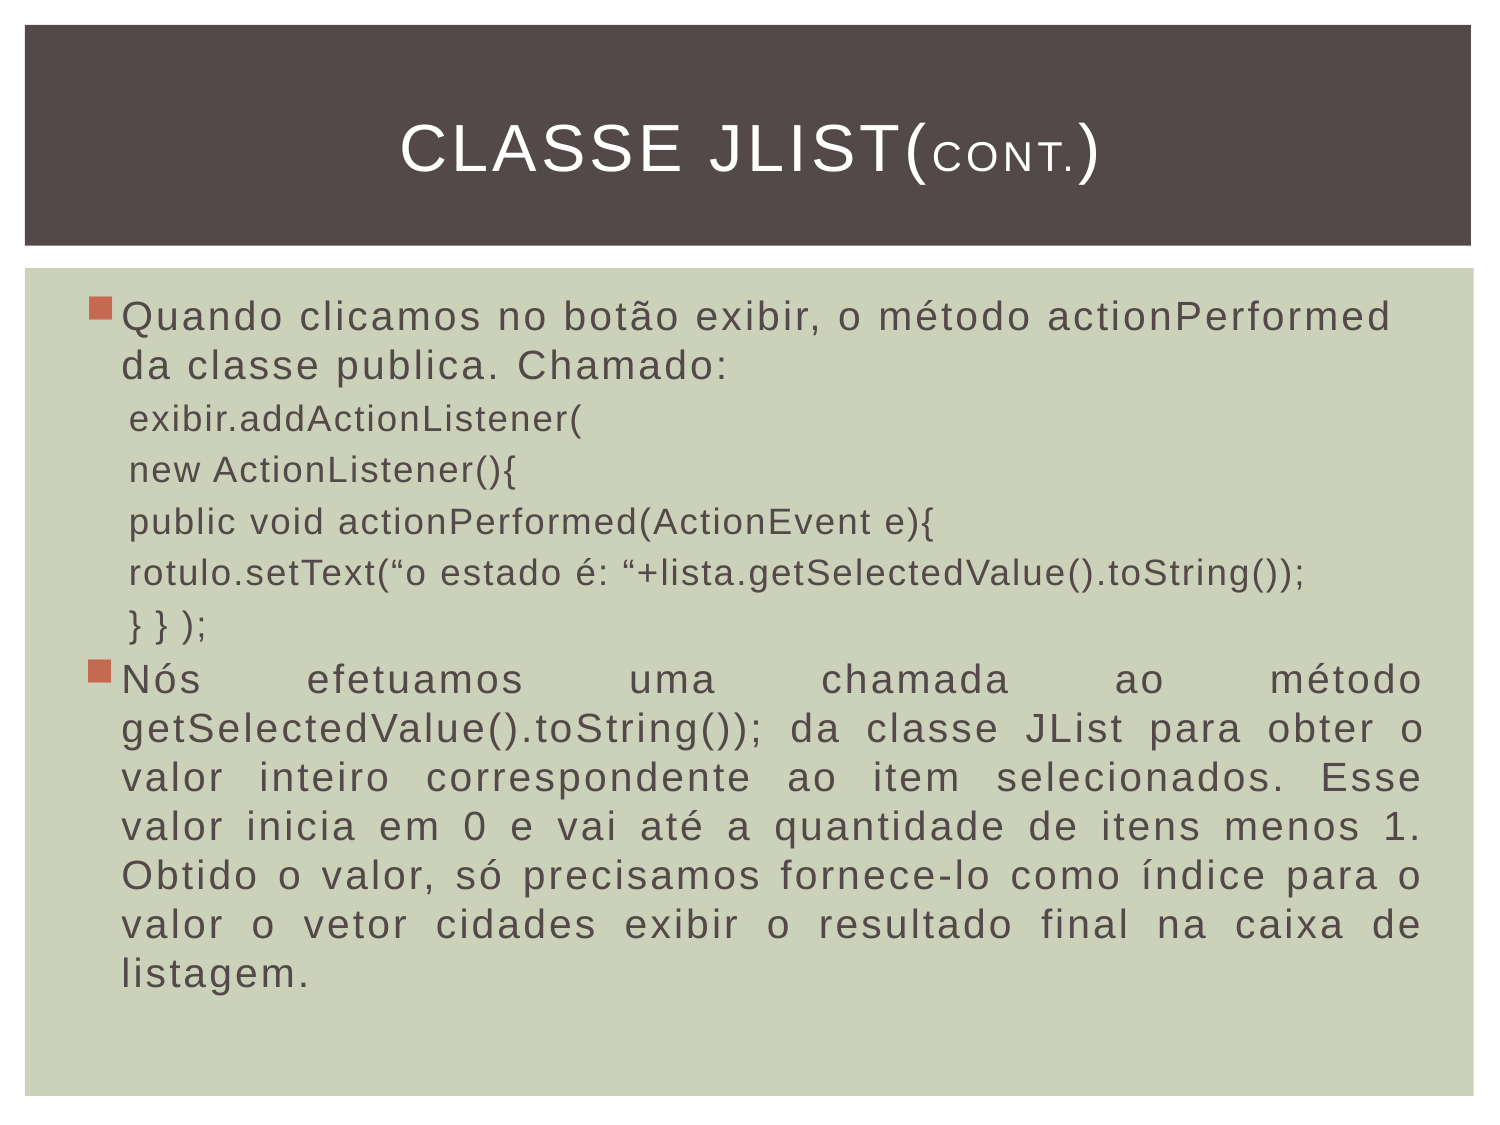

# classe Jlist(cont.)
Quando clicamos no botão exibir, o método actionPerformed da classe publica. Chamado:
exibir.addActionListener(
new ActionListener(){
public void actionPerformed(ActionEvent e){
rotulo.setText(“o estado é: “+lista.getSelectedValue().toString());
} } );
Nós efetuamos uma chamada ao método getSelectedValue().toString()); da classe JList para obter o valor inteiro correspondente ao item selecionados. Esse valor inicia em 0 e vai até a quantidade de itens menos 1. Obtido o valor, só precisamos fornece-lo como índice para o valor o vetor cidades exibir o resultado final na caixa de listagem.